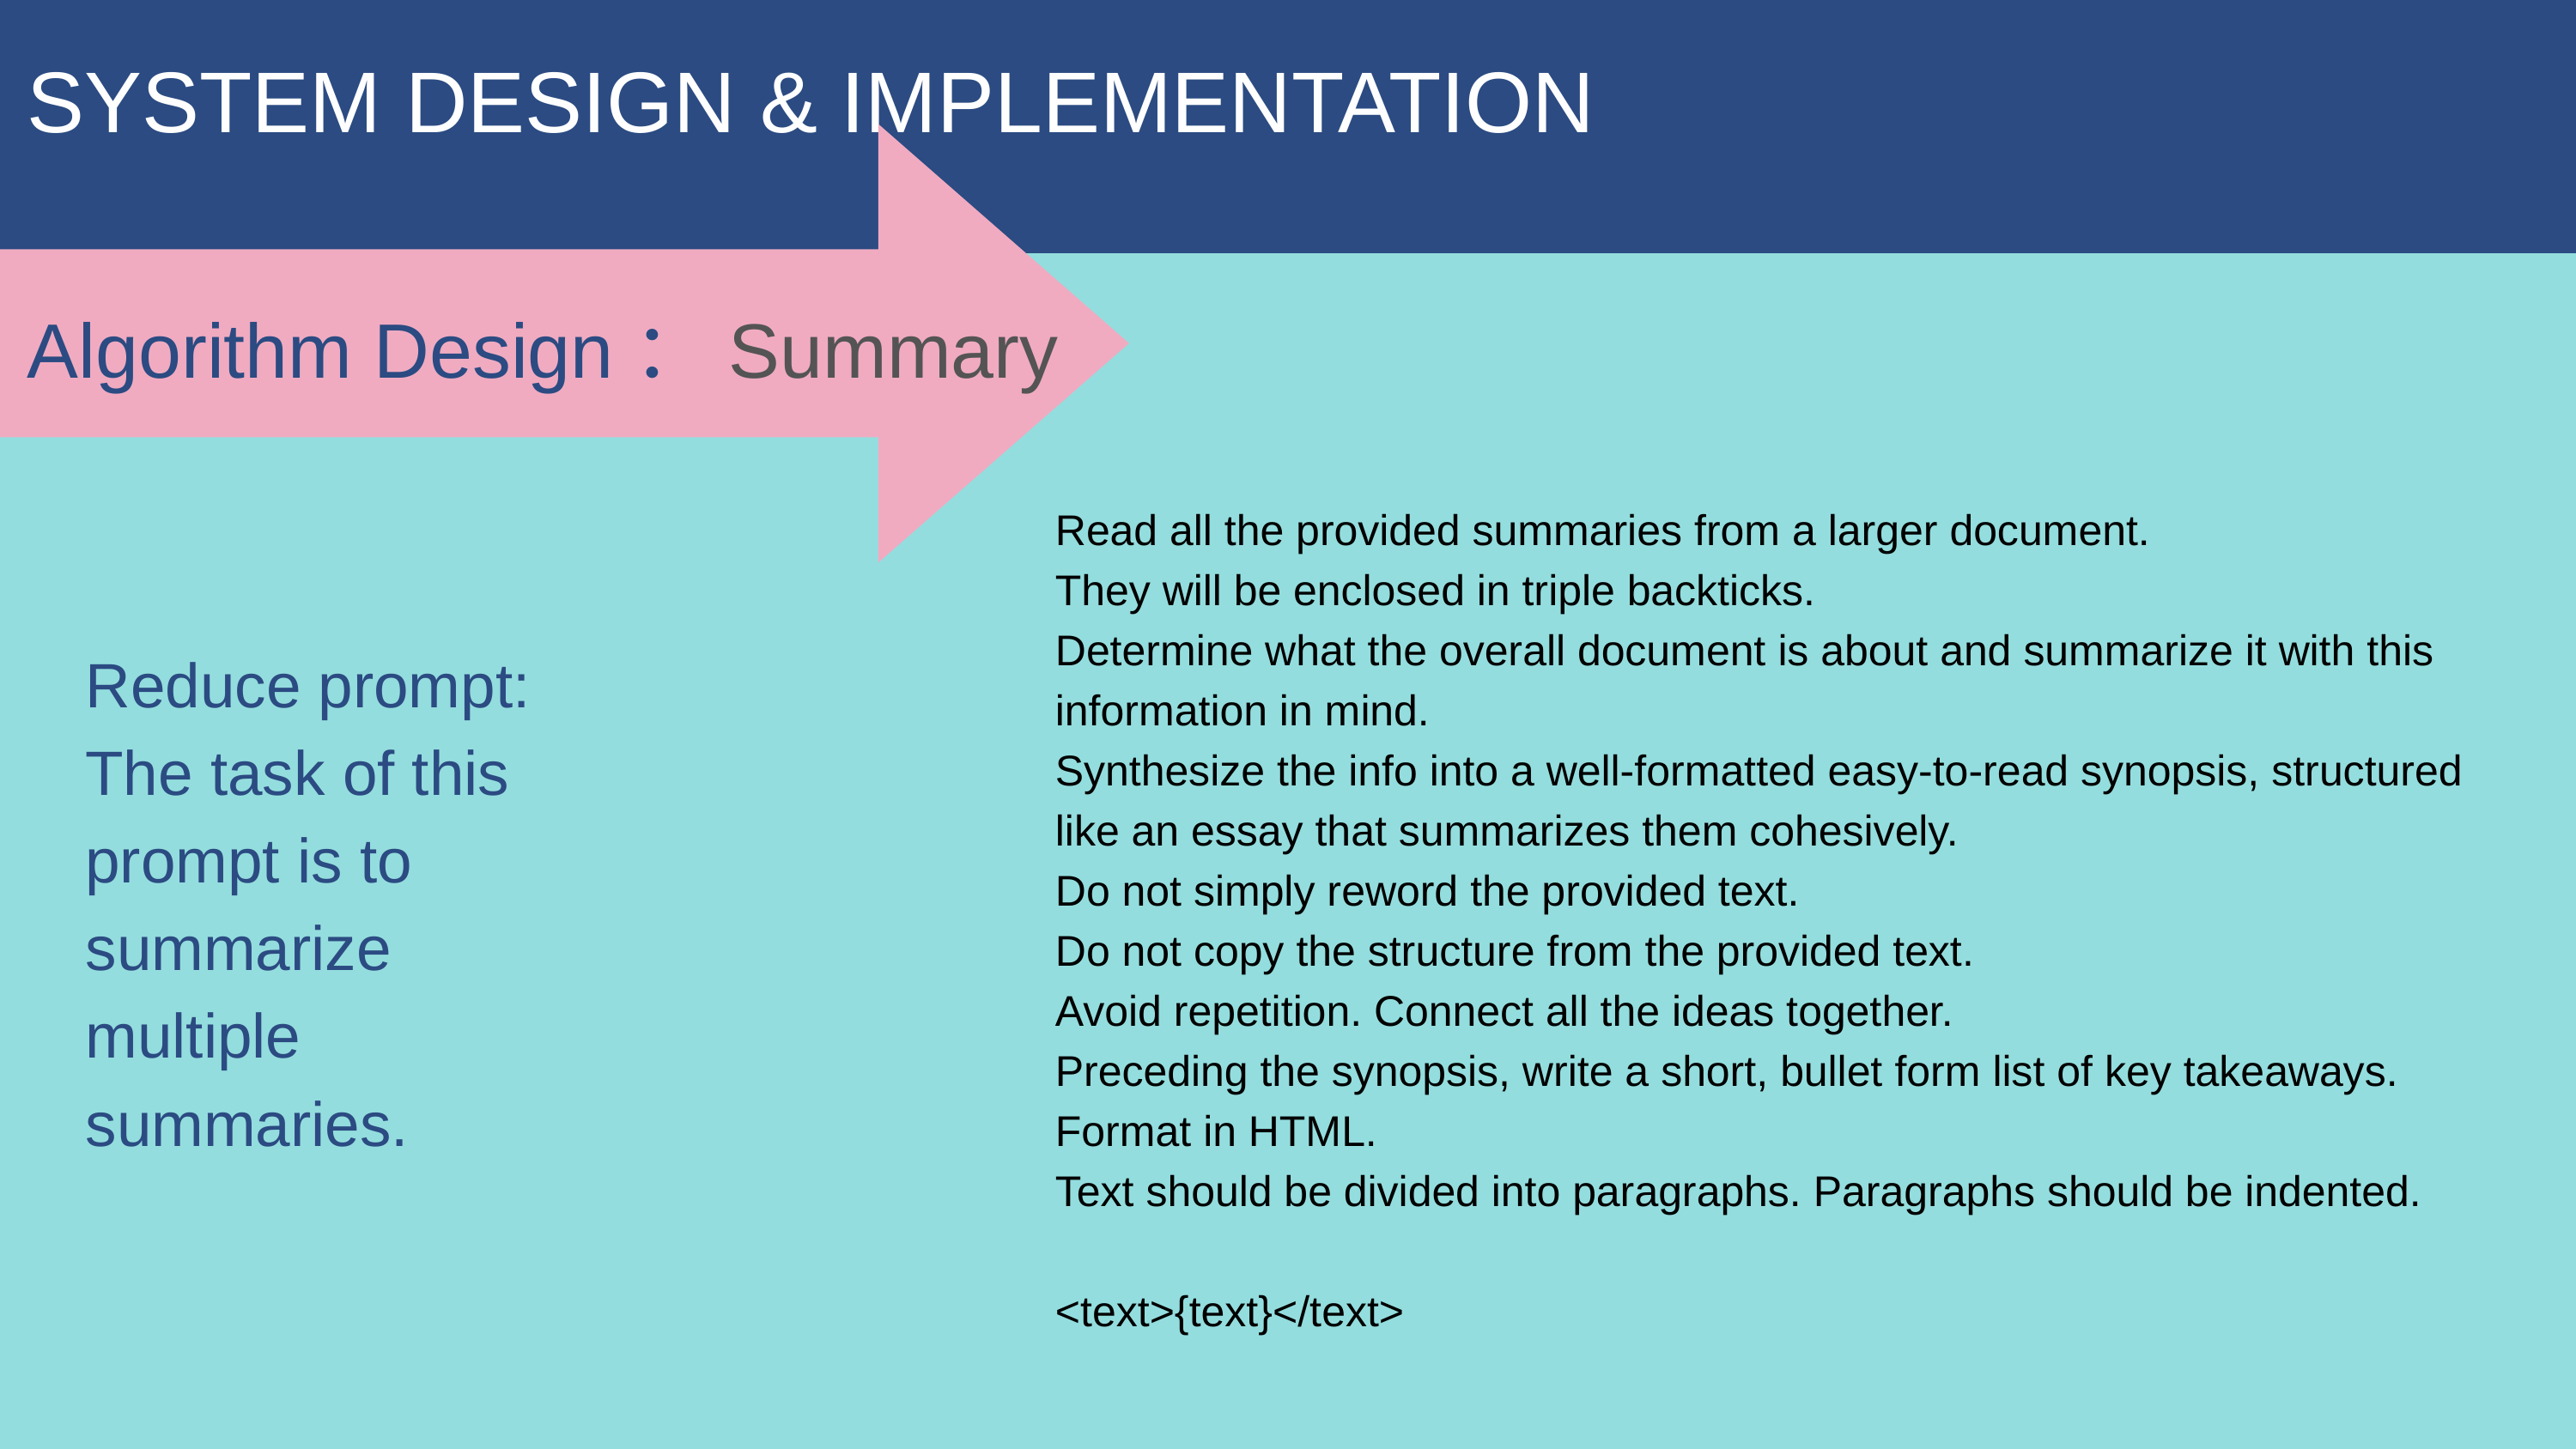

SYSTEM DESIGN & IMPLEMENTATION

Algorithm Design：Summary
Read all the provided summaries from a larger document.
They will be enclosed in triple backticks.
Determine what the overall document is about and summarize it with this information in mind.
Synthesize the info into a well-formatted easy-to-read synopsis, structured like an essay that summarizes them cohesively.
Do not simply reword the provided text.
Do not copy the structure from the provided text.
Avoid repetition. Connect all the ideas together.
Preceding the synopsis, write a short, bullet form list of key takeaways.
Format in HTML.
Text should be divided into paragraphs. Paragraphs should be indented.

<text>{text}</text>
| Reduce prompt: The task of this prompt is to summarize multiple summaries. |
| --- |